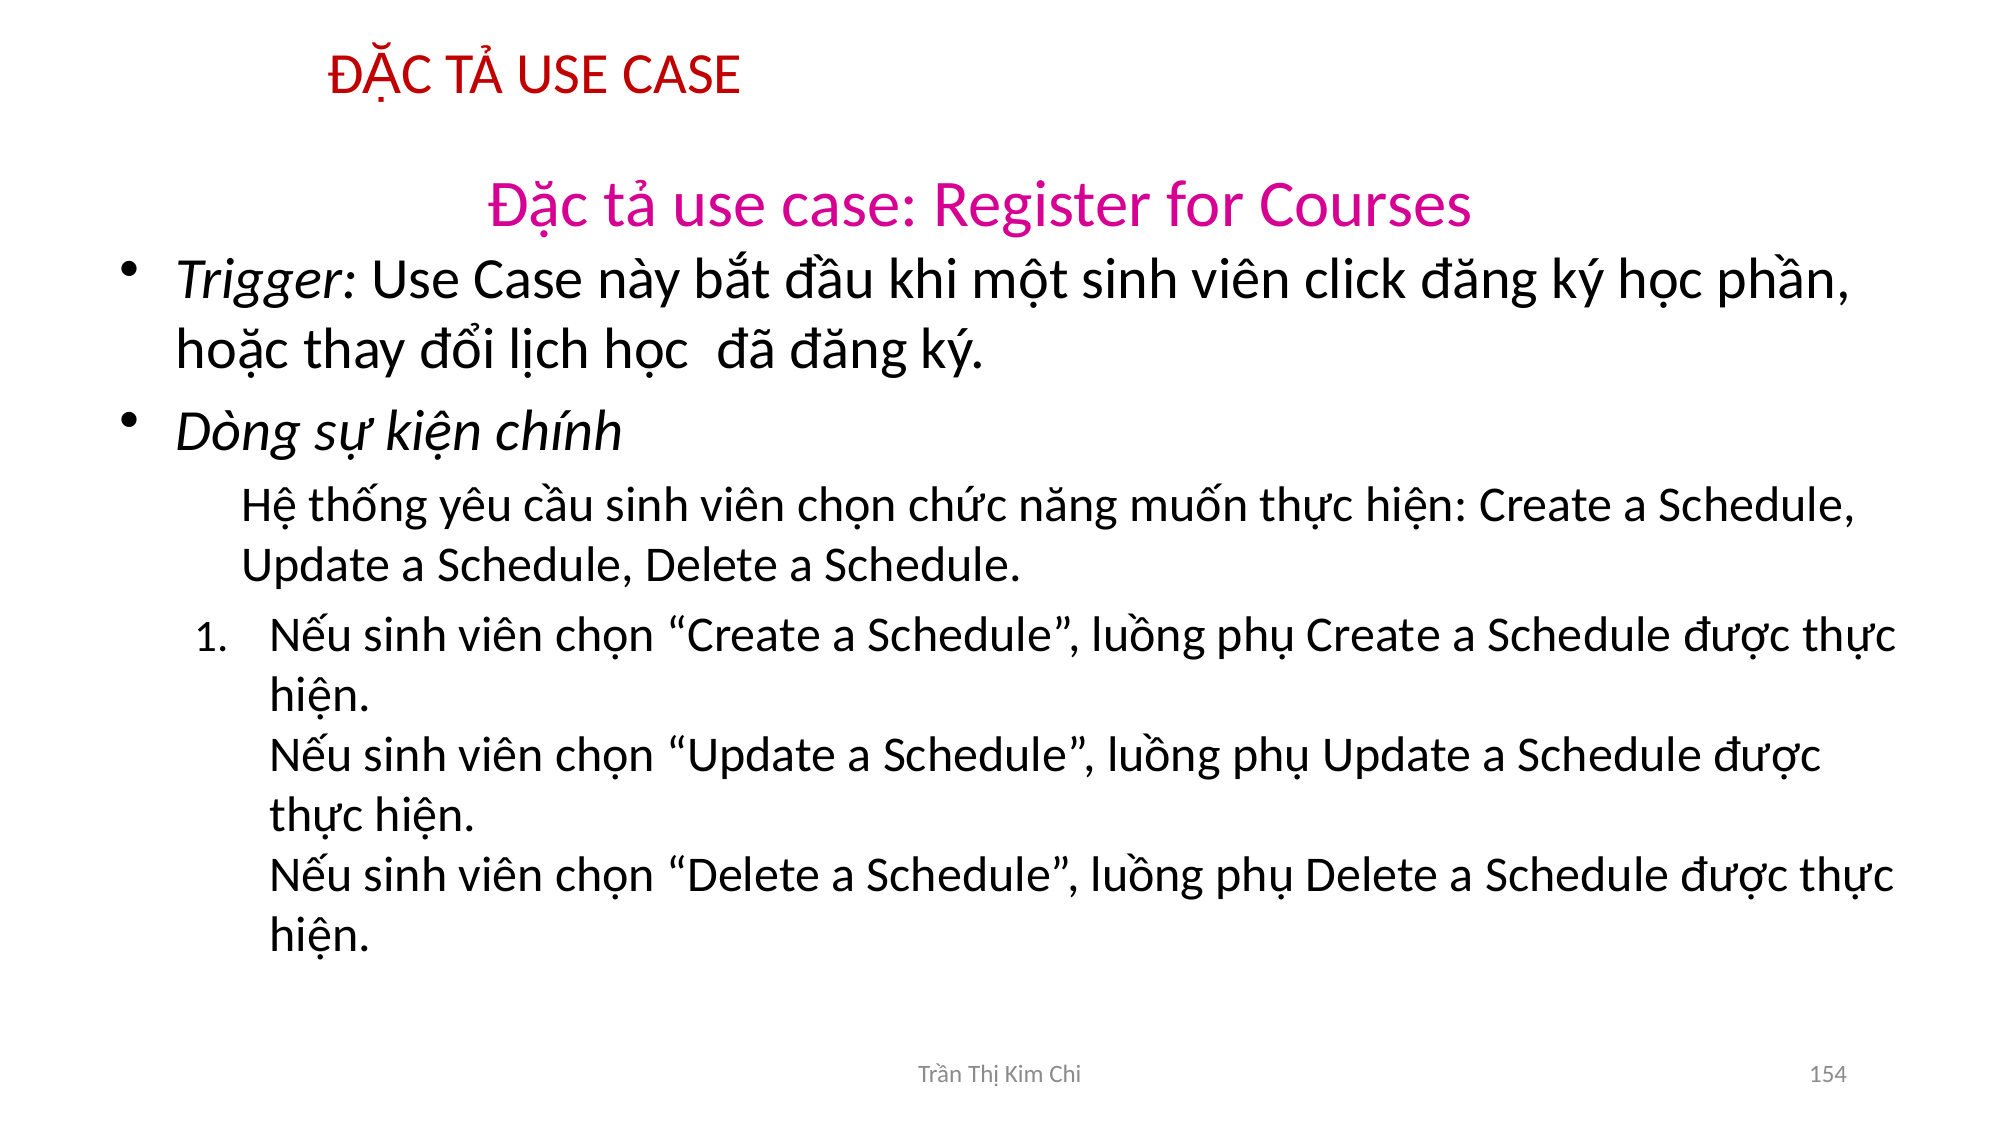

# ĐẶC TẢ USE CASE
Đặc tả use case: Register for Courses
Trigger: Use Case này bắt đầu khi một sinh viên click đăng ký học phần, hoặc thay đổi lịch học  đã đăng ký.
Dòng sự kiện chính
	Hệ thống yêu cầu sinh viên chọn chức năng muốn thực hiện: Create a Schedule, Update a Schedule, Delete a Schedule.
Nếu sinh viên chọn “Create a Schedule”, luồng phụ Create a Schedule được thực hiện.
Nếu sinh viên chọn “Update a Schedule”, luồng phụ Update a Schedule được thực hiện.
Nếu sinh viên chọn “Delete a Schedule”, luồng phụ Delete a Schedule được thực hiện.
Trần Thị Kim Chi
154